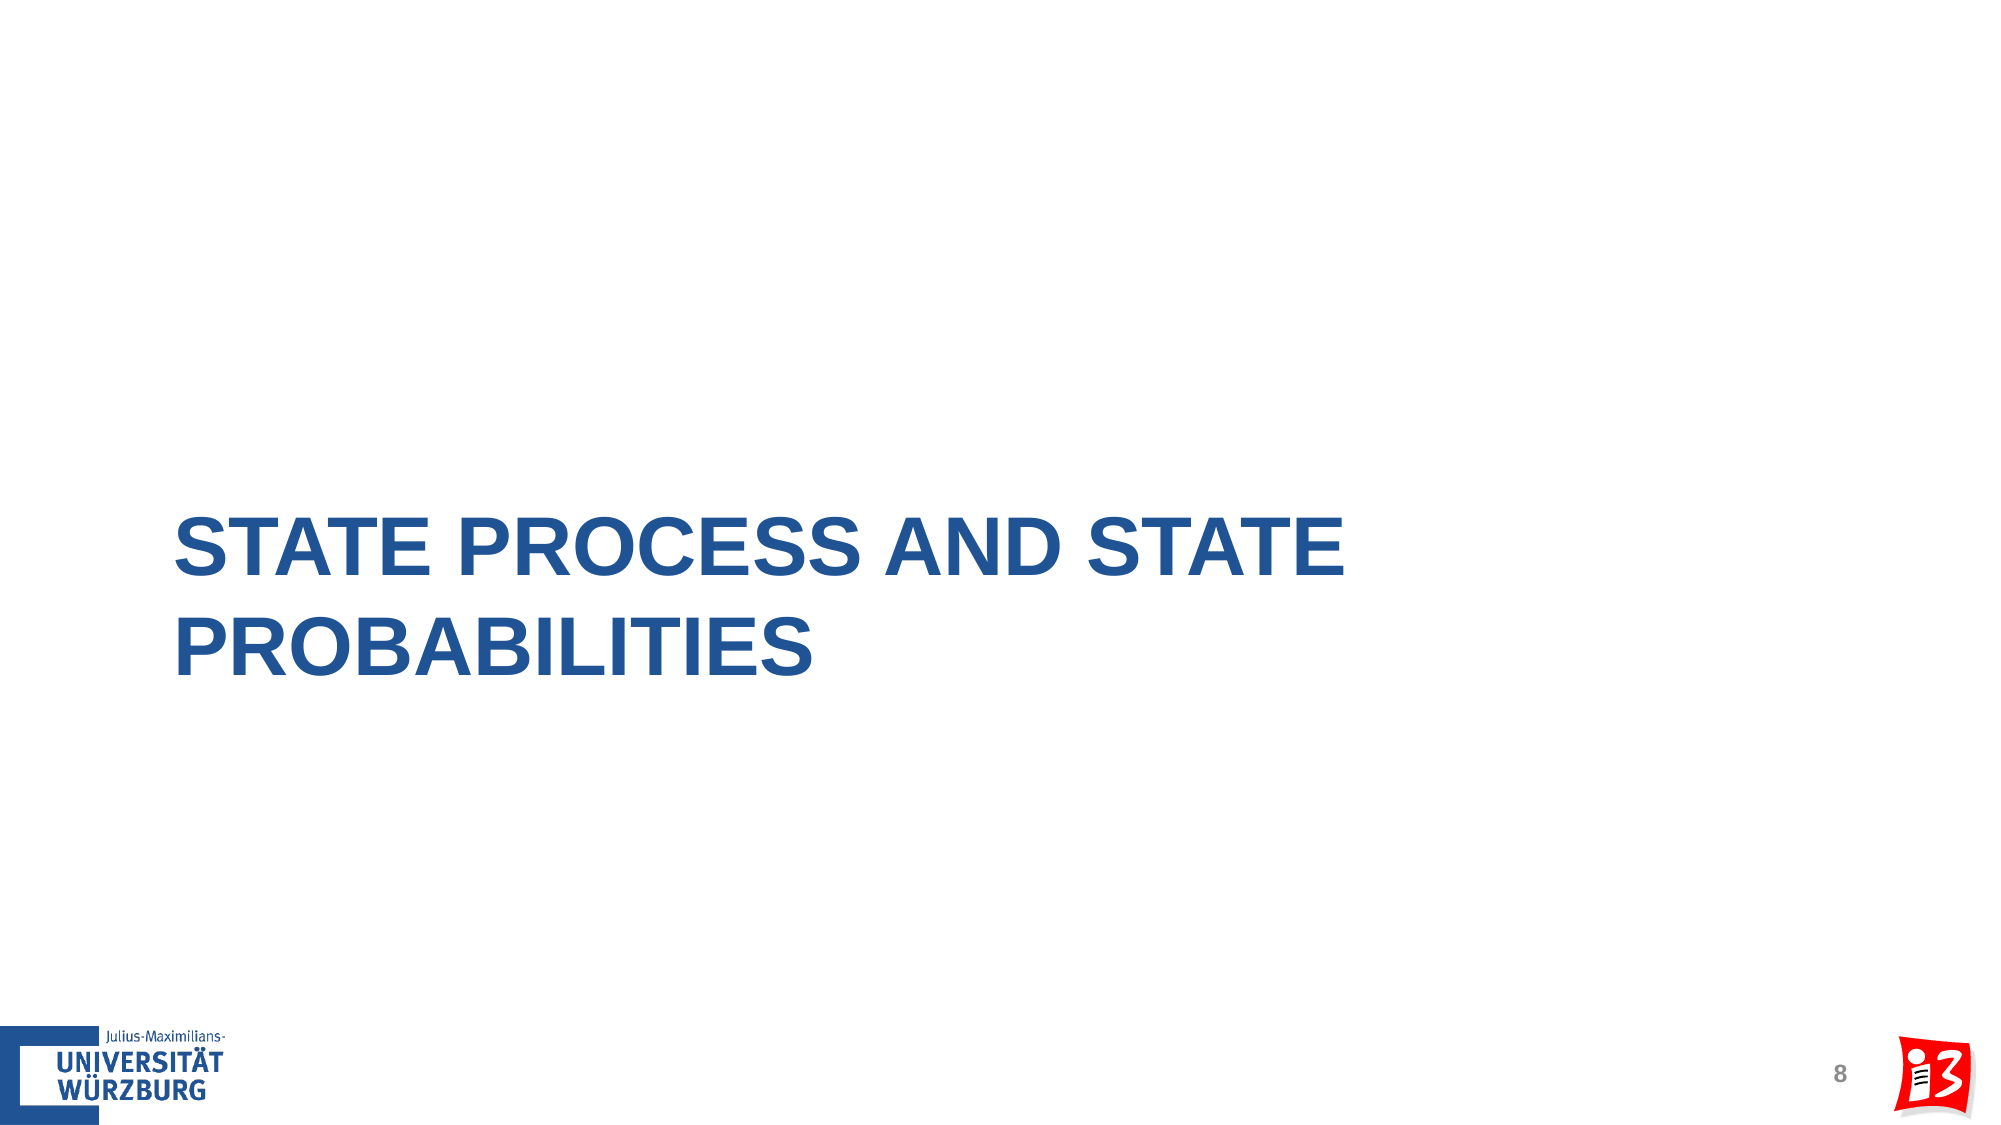

# State Process and State Probabilities

8